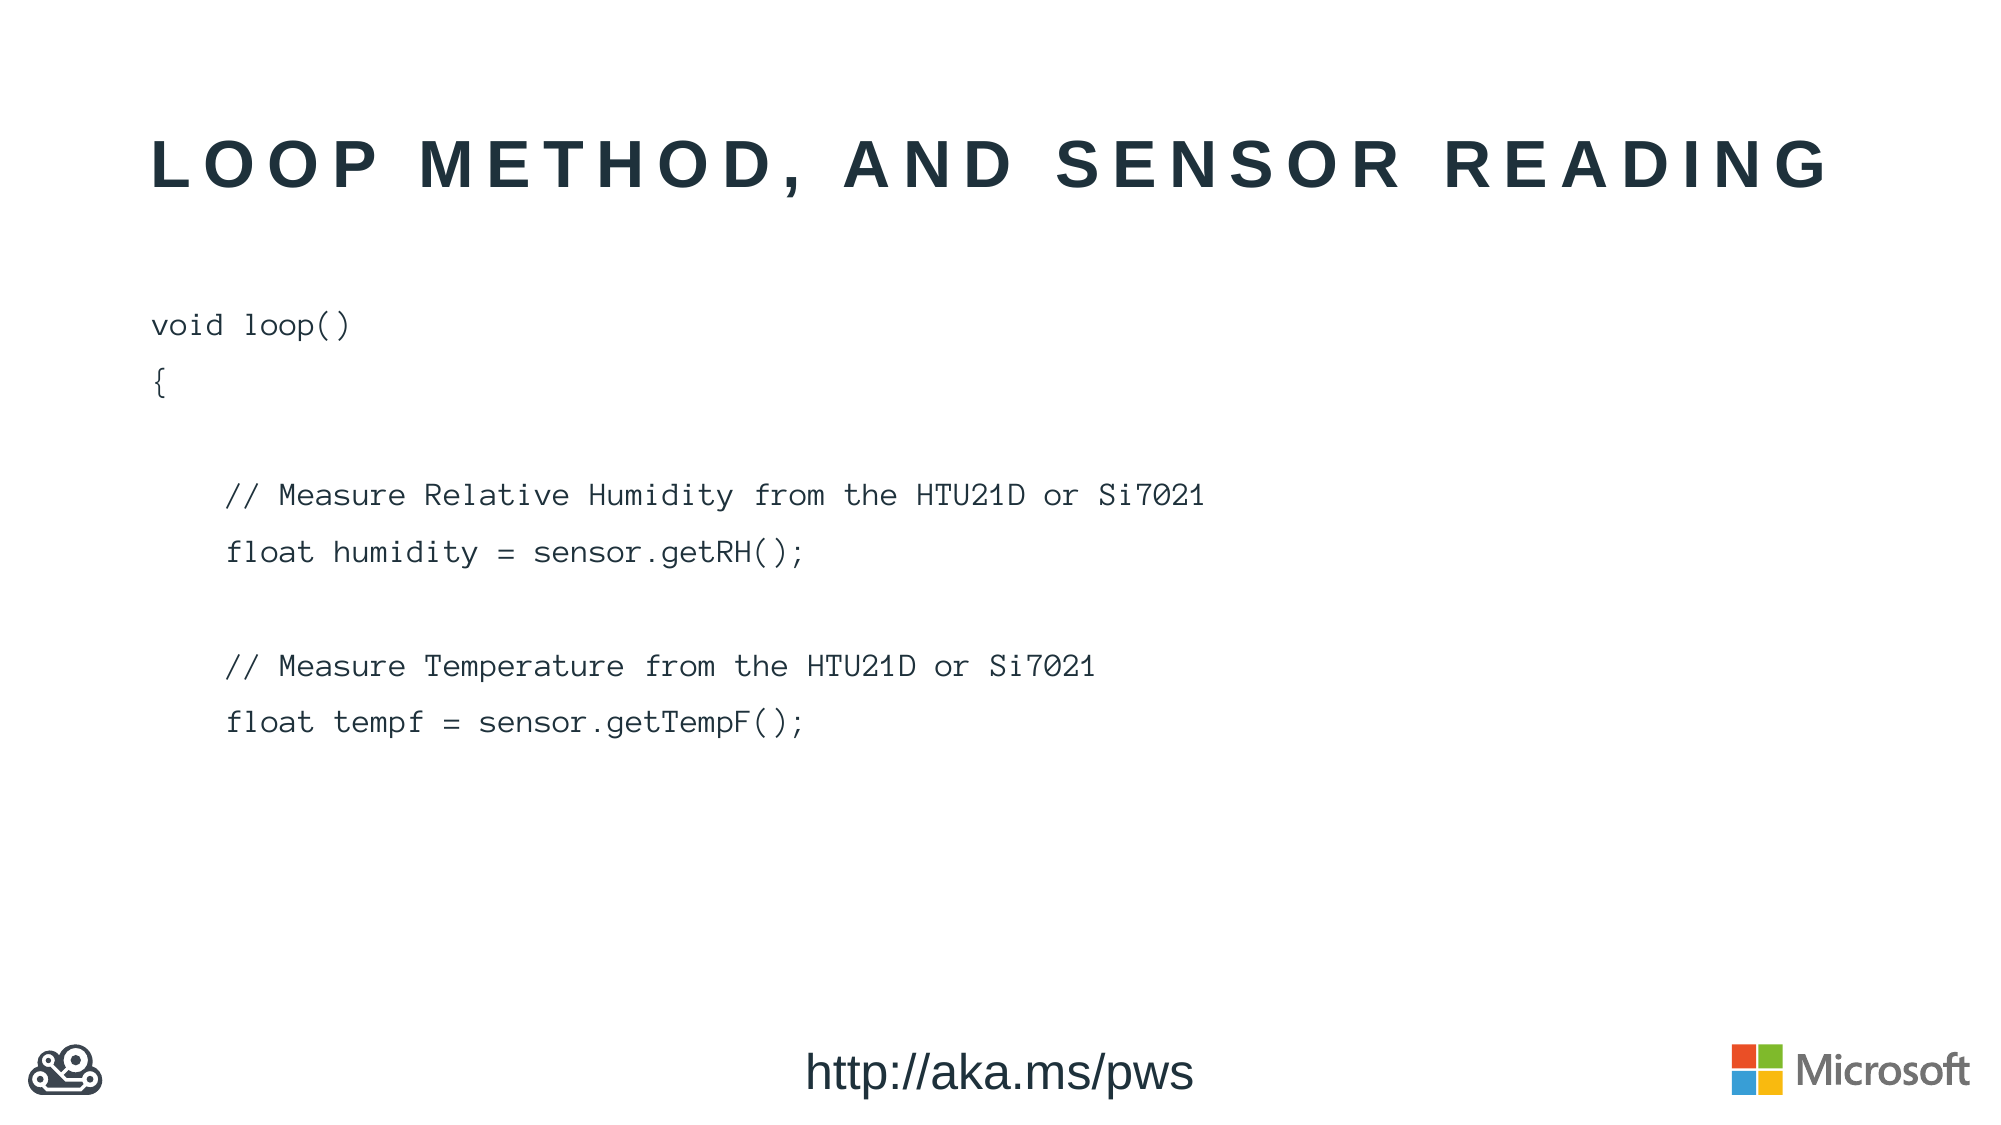

# Loop method, and sensor reading
void loop()
{

    // Measure Relative Humidity from the HTU21D or Si7021
    float humidity = sensor.getRH();

    // Measure Temperature from the HTU21D or Si7021
    float tempf = sensor.getTempF();